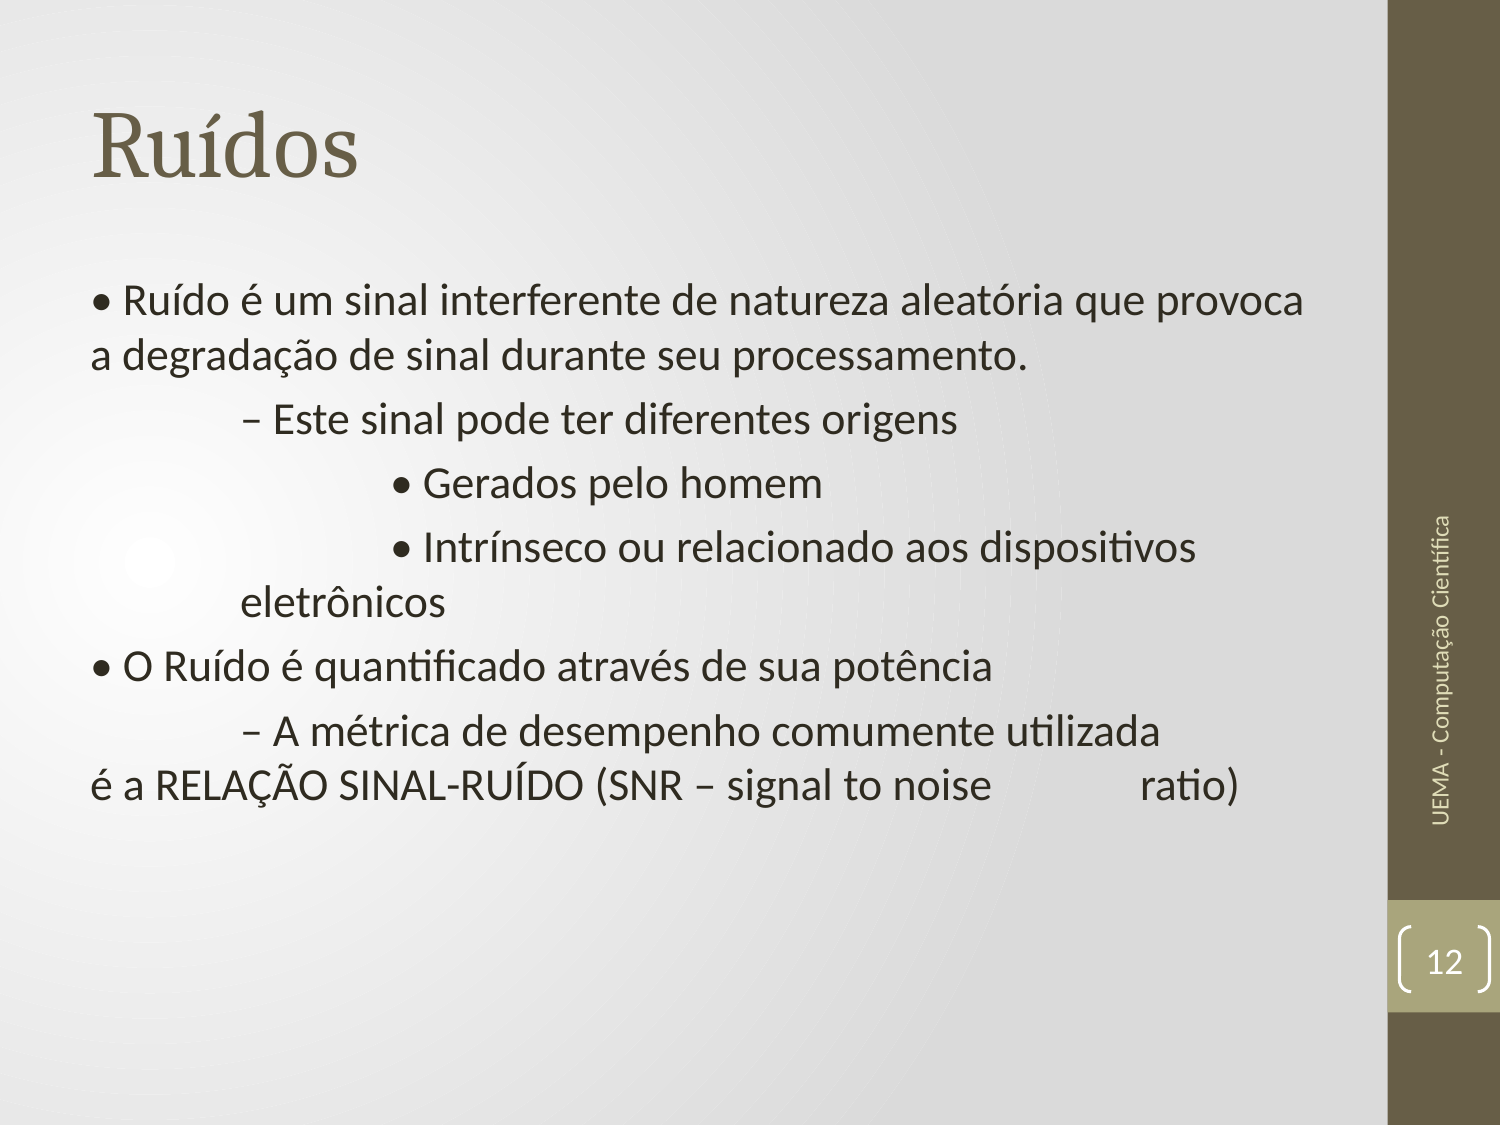

# Ruídos
• Ruído é um sinal interferente de natureza aleatória que provoca a degradação de sinal durante seu processamento.
	– Este sinal pode ter diferentes origens
		• Gerados pelo homem
		• Intrínseco ou relacionado aos dispositivos 		eletrônicos
• O Ruído é quantificado através de sua potência
	– A métrica de desempenho comumente utilizada 	é a RELAÇÃO SINAL-RUÍDO (SNR – signal to noise 	ratio)
UEMA - Computação Científica
12